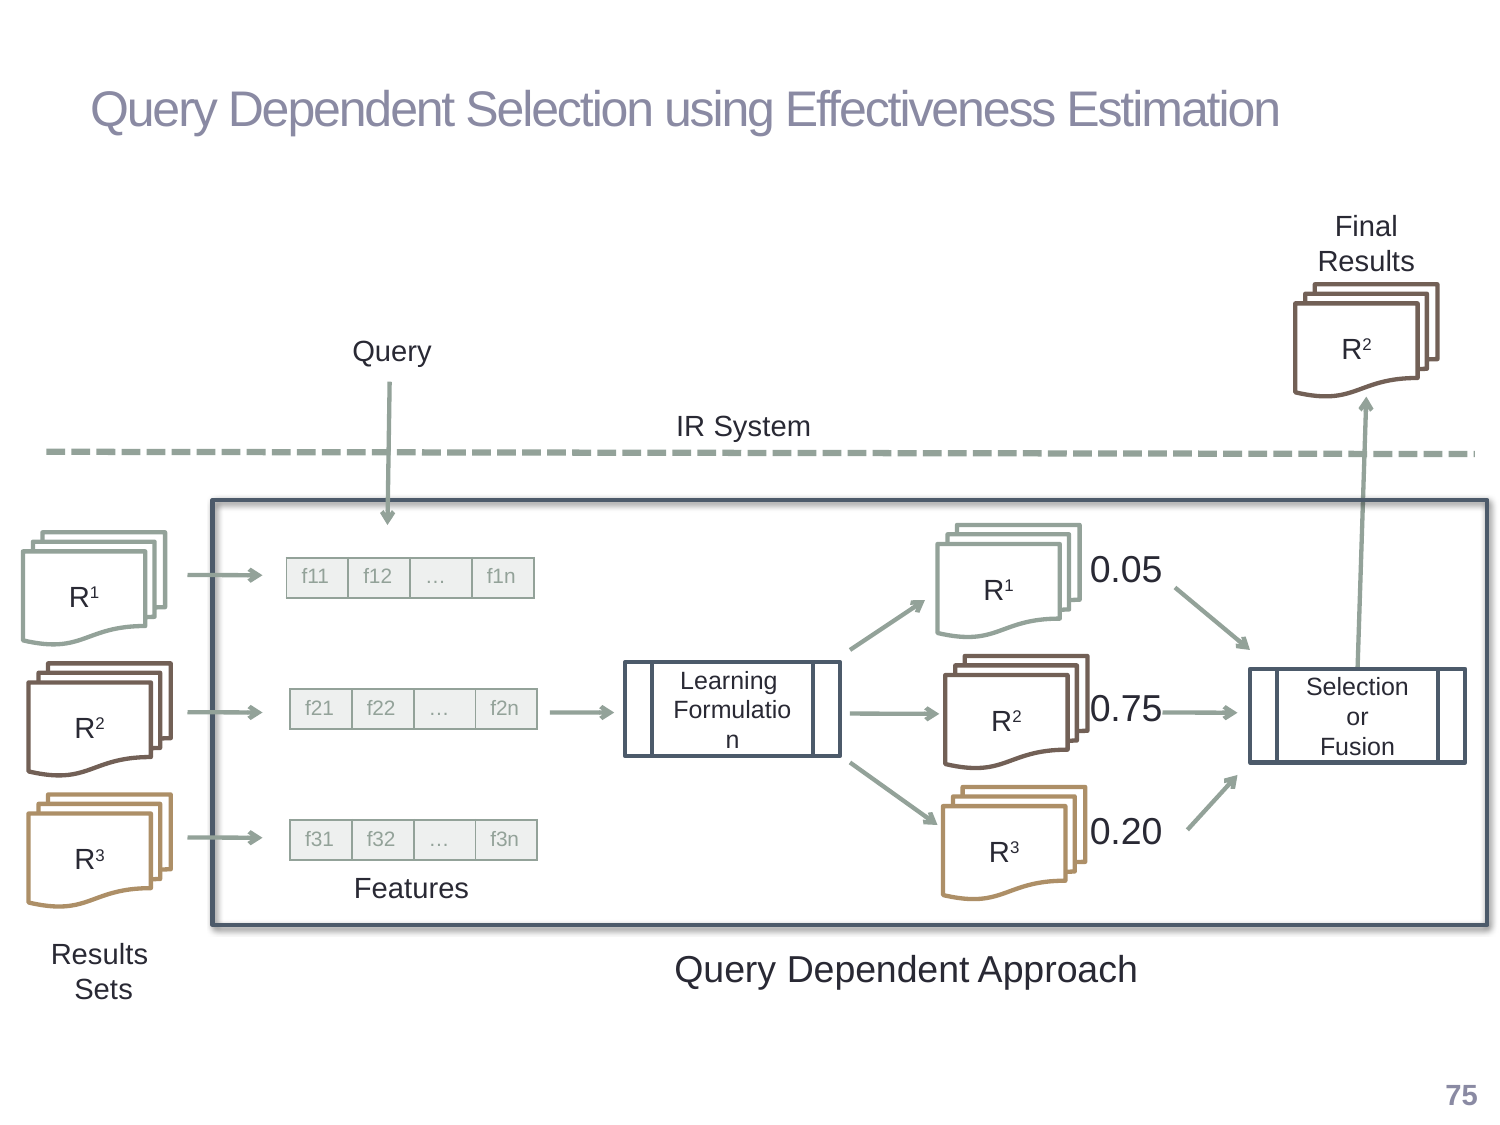

# Query Dependent Selection using Effectiveness Estimation
Final
Results
R2
Query

R1
0.05
R2
Learning
Formulation
Selection
or
Fusion
0.75
R3
0.20
IR System
R1
R2
R3
Results
Sets
| f11 | f12 | … | f1n |
| --- | --- | --- | --- |
| f21 | f22 | … | f2n |
| --- | --- | --- | --- |
| f31 | f32 | … | f3n |
| --- | --- | --- | --- |
Features
Query Dependent Approach
75